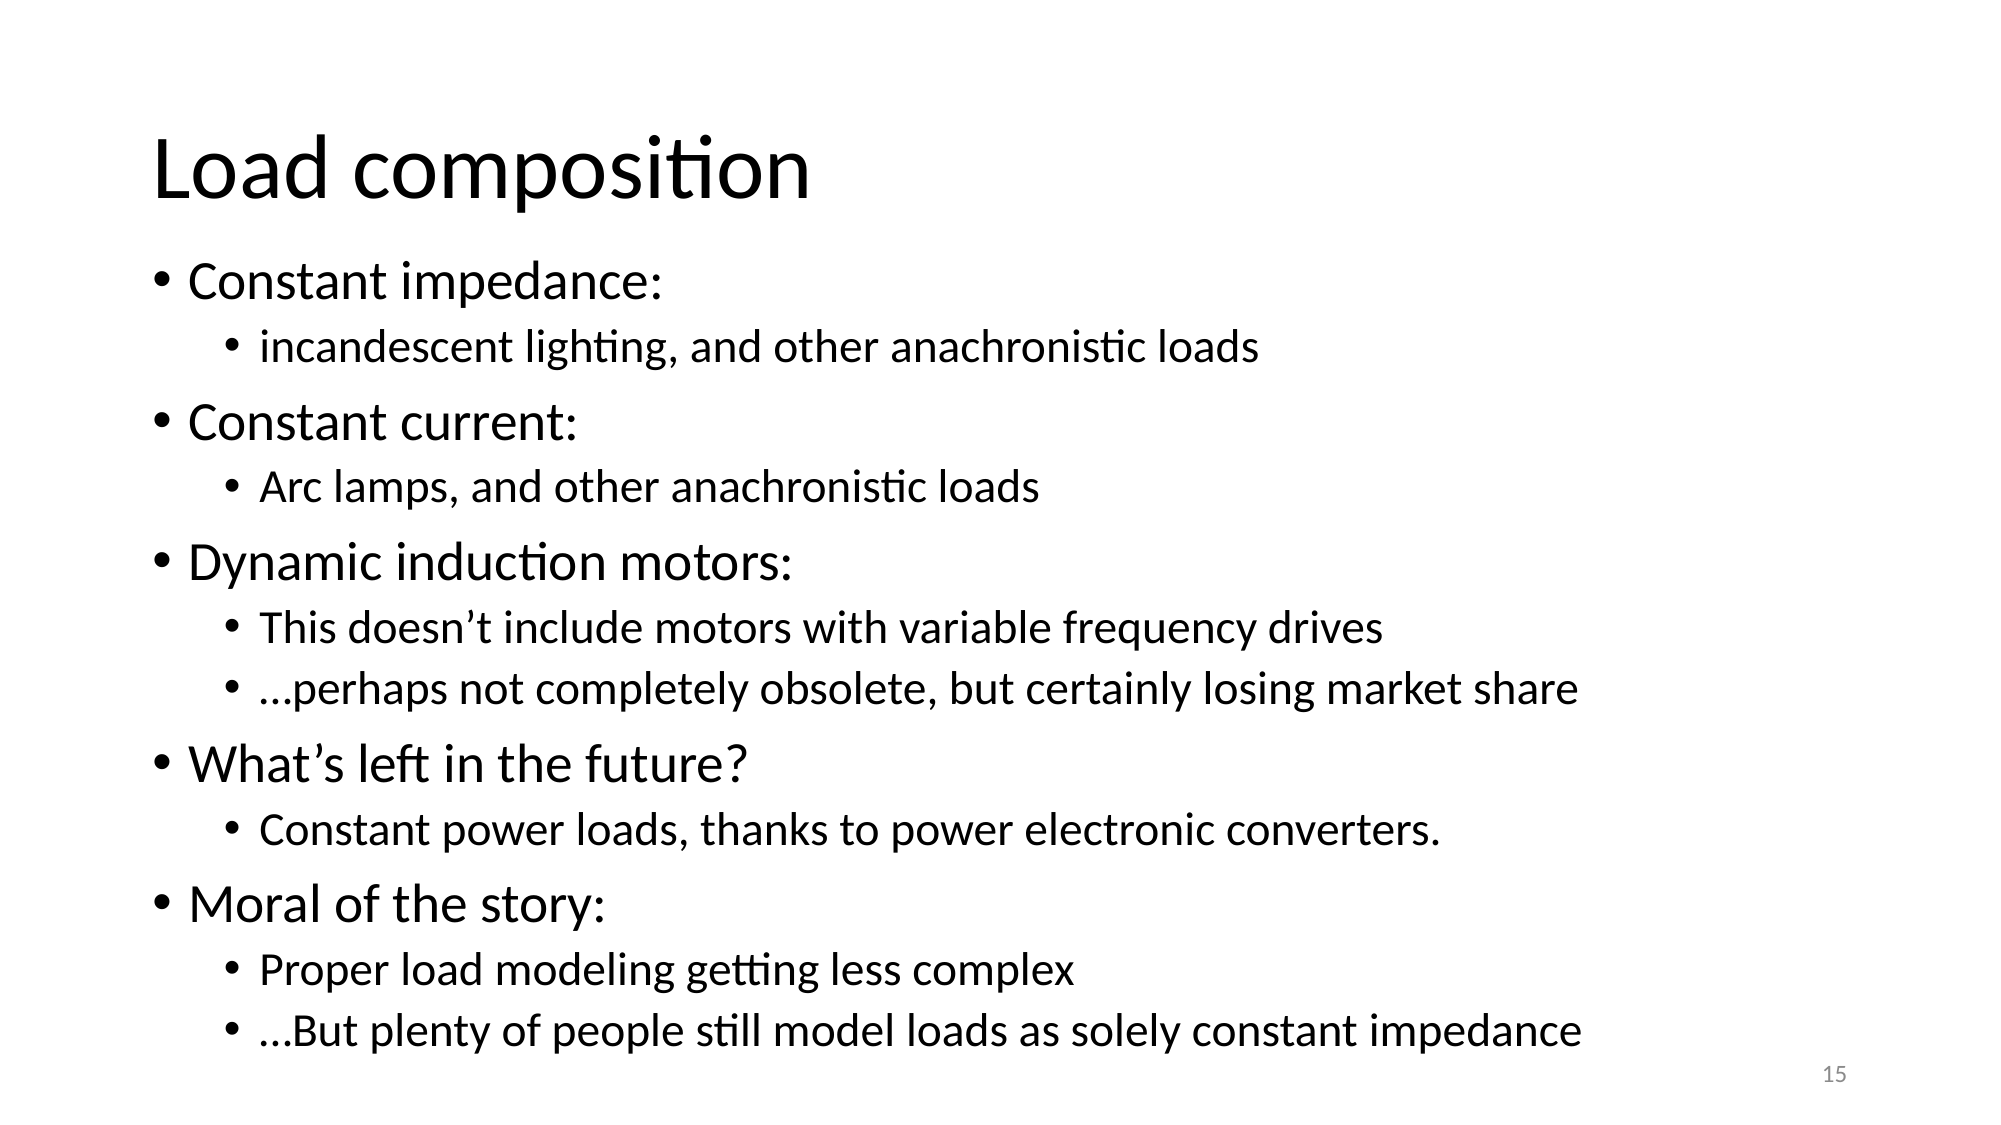

# Load composition
Constant impedance:
incandescent lighting, and other anachronistic loads
Constant current:
Arc lamps, and other anachronistic loads
Dynamic induction motors:
This doesn’t include motors with variable frequency drives
…perhaps not completely obsolete, but certainly losing market share
What’s left in the future?
Constant power loads, thanks to power electronic converters.
Moral of the story:
Proper load modeling getting less complex
…But plenty of people still model loads as solely constant impedance

15